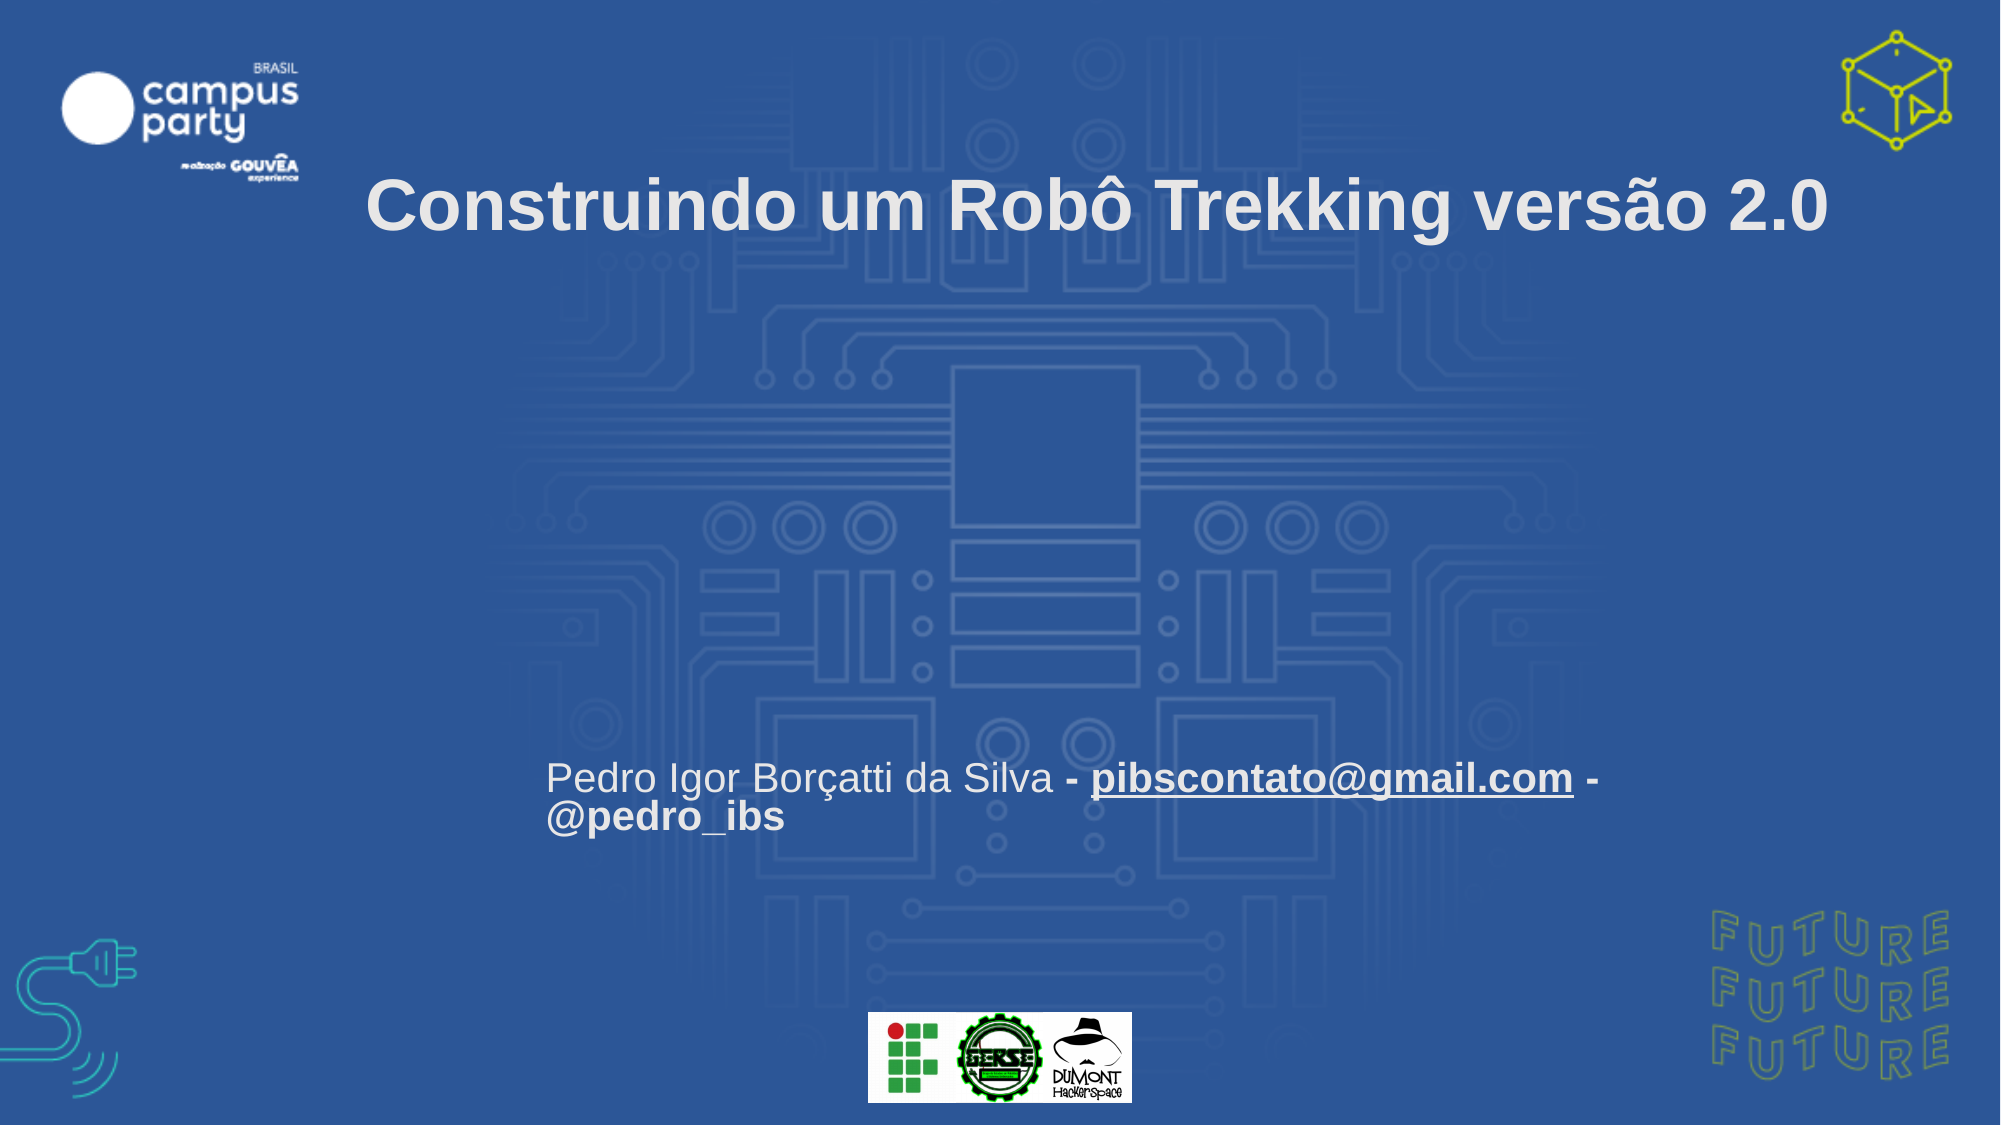

# Construindo um Robô Trekking versão 2.0
Pedro Igor Borçatti da Silva - pibscontato@gmail.com - @pedro_ibs